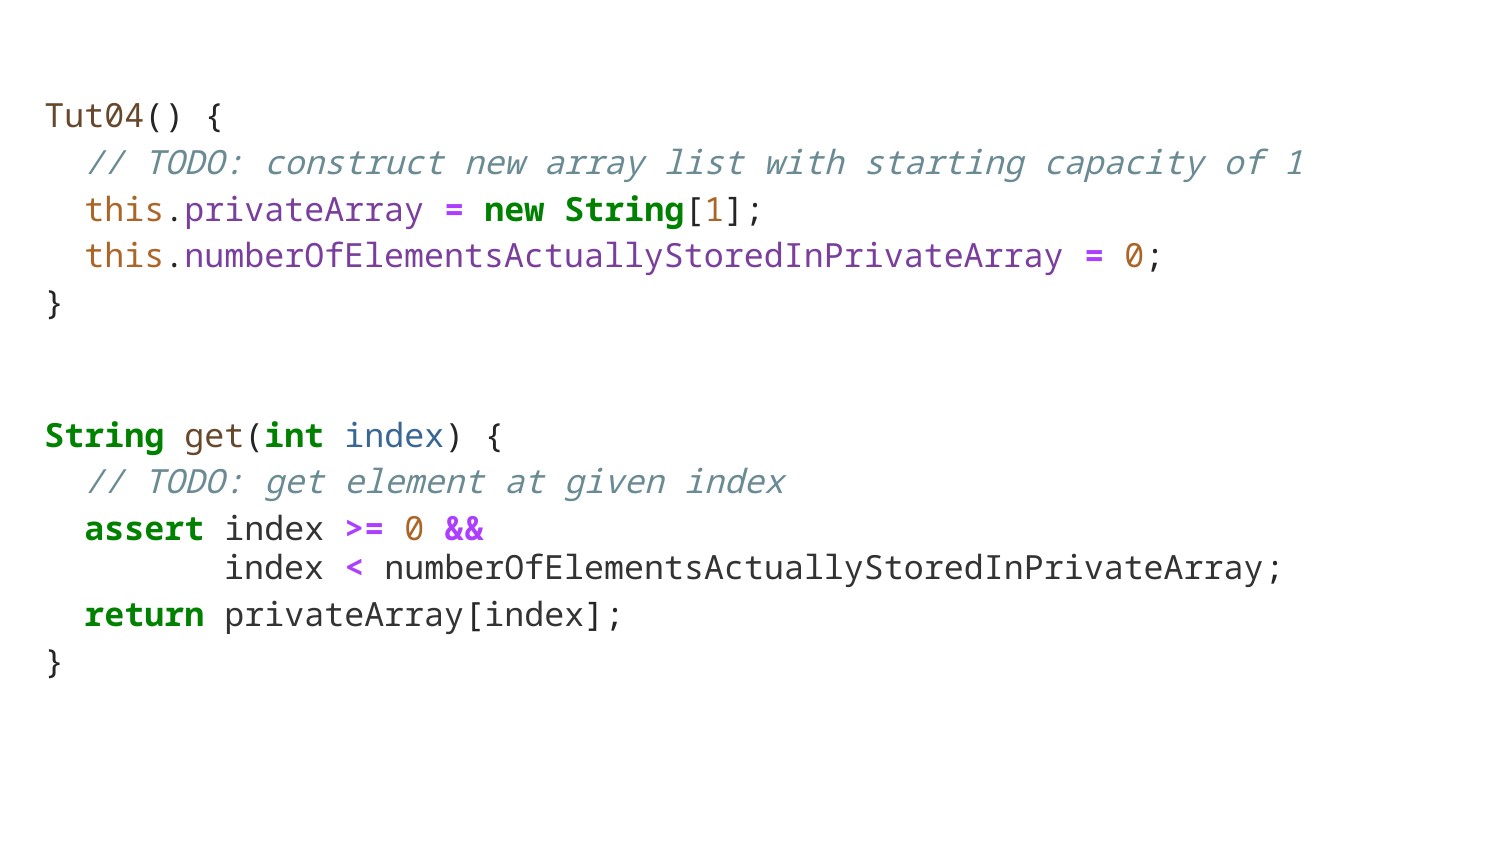

Tut04() {
  // TODO: construct new array list with starting capacity of 1
  this.privateArray = new String[1];
  this.numberOfElementsActuallyStoredInPrivateArray = 0;
}

String get(int index) {
  // TODO: get element at given index
  assert index >= 0 &&
         index < numberOfElementsActuallyStoredInPrivateArray;
  return privateArray[index];
}